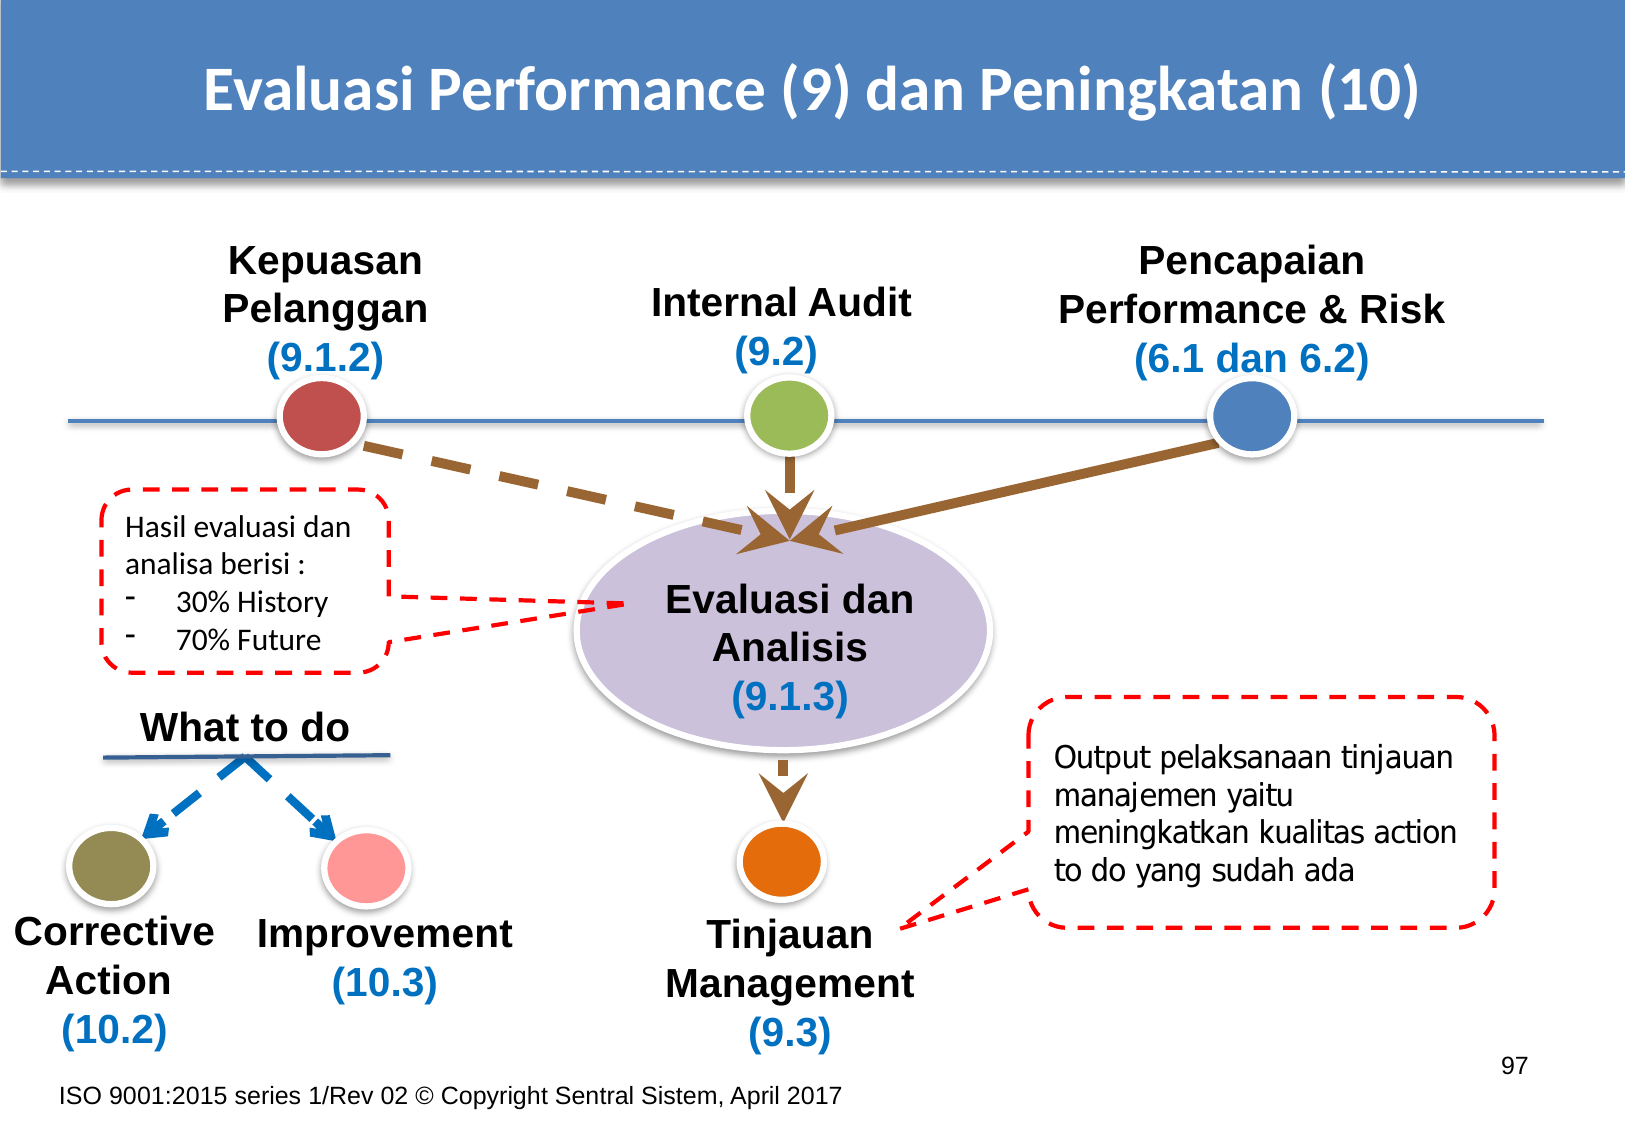

Evaluasi Performance (9) dan Peningkatan (10)
Kepuasan Pelanggan
(9.1.2)
Pencapaian Performance & Risk
(6.1 dan 6.2)
Internal Audit
(9.2)

Hasil evaluasi dan analisa berisi :
30% History
70% Future

Evaluasi dan Analisis (9.1.3)
What to do
Output pelaksanaan tinjauan manajemen yaitu meningkatkan kualitas action to do yang sudah ada

Corrective Action
(10.2)
Improvement
(10.3)
Tinjauan Management
(9.3)
97
ISO 9001:2015 series 1/Rev 02 © Copyright Sentral Sistem, April 2017